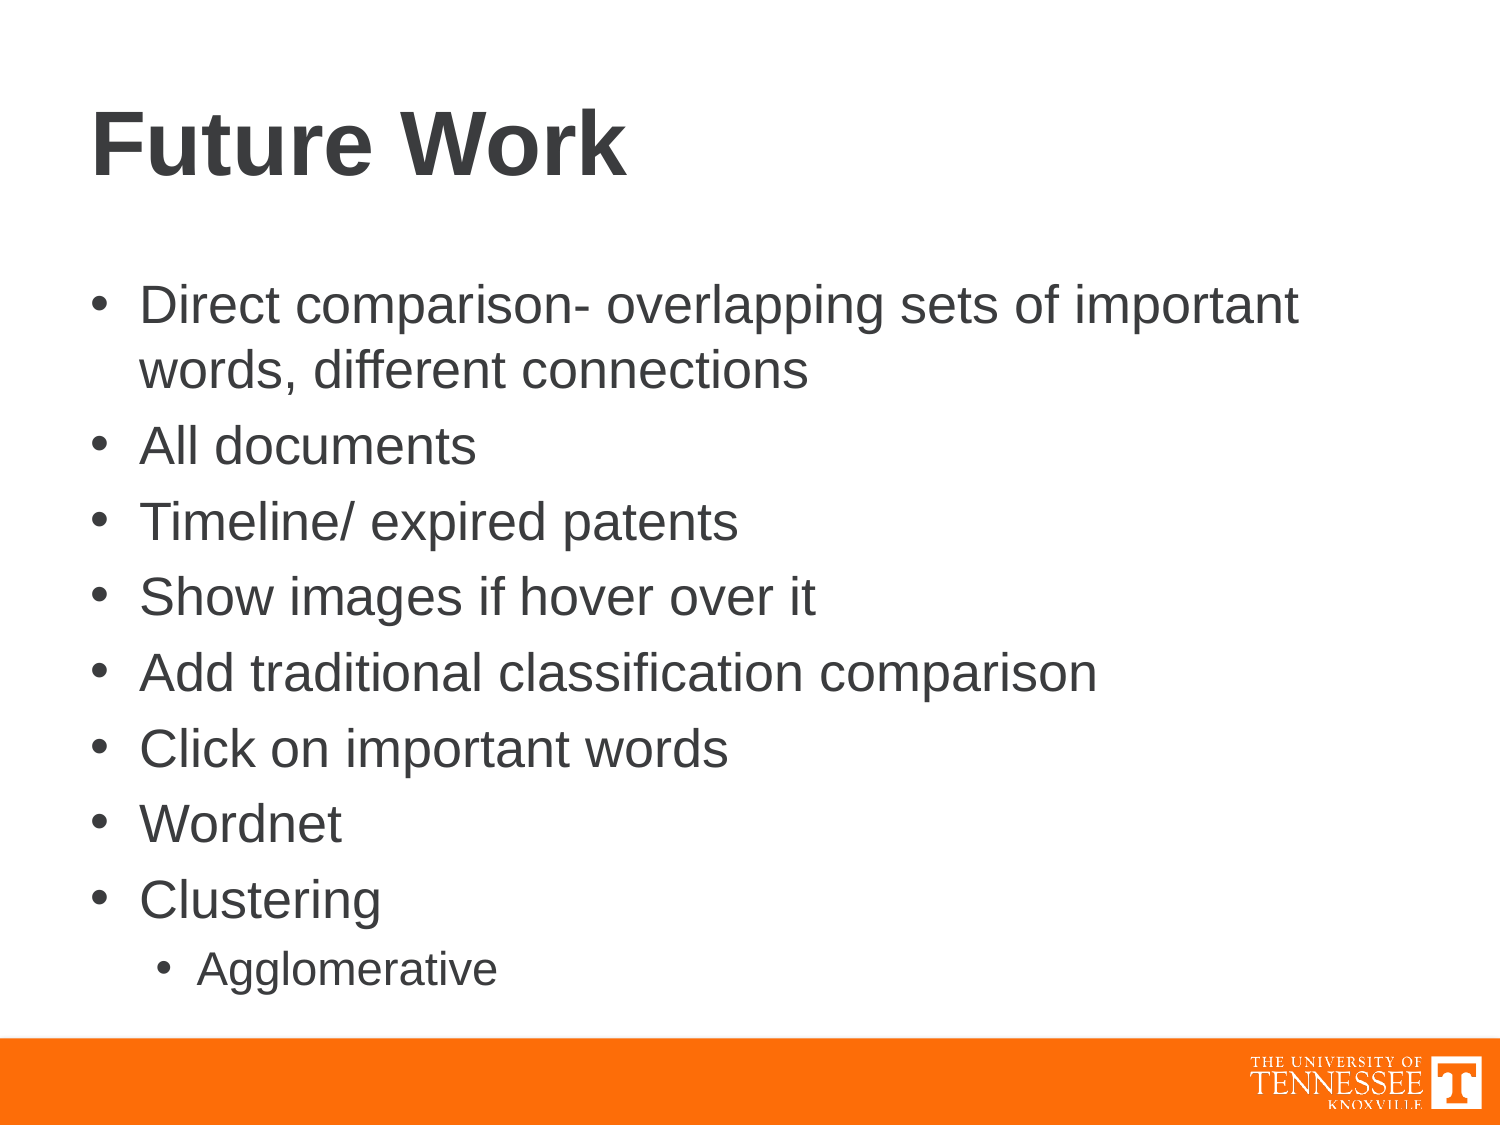

# Future Work
Direct comparison- overlapping sets of important words, different connections
All documents
Timeline/ expired patents
Show images if hover over it
Add traditional classification comparison
Click on important words
Wordnet
Clustering
Agglomerative